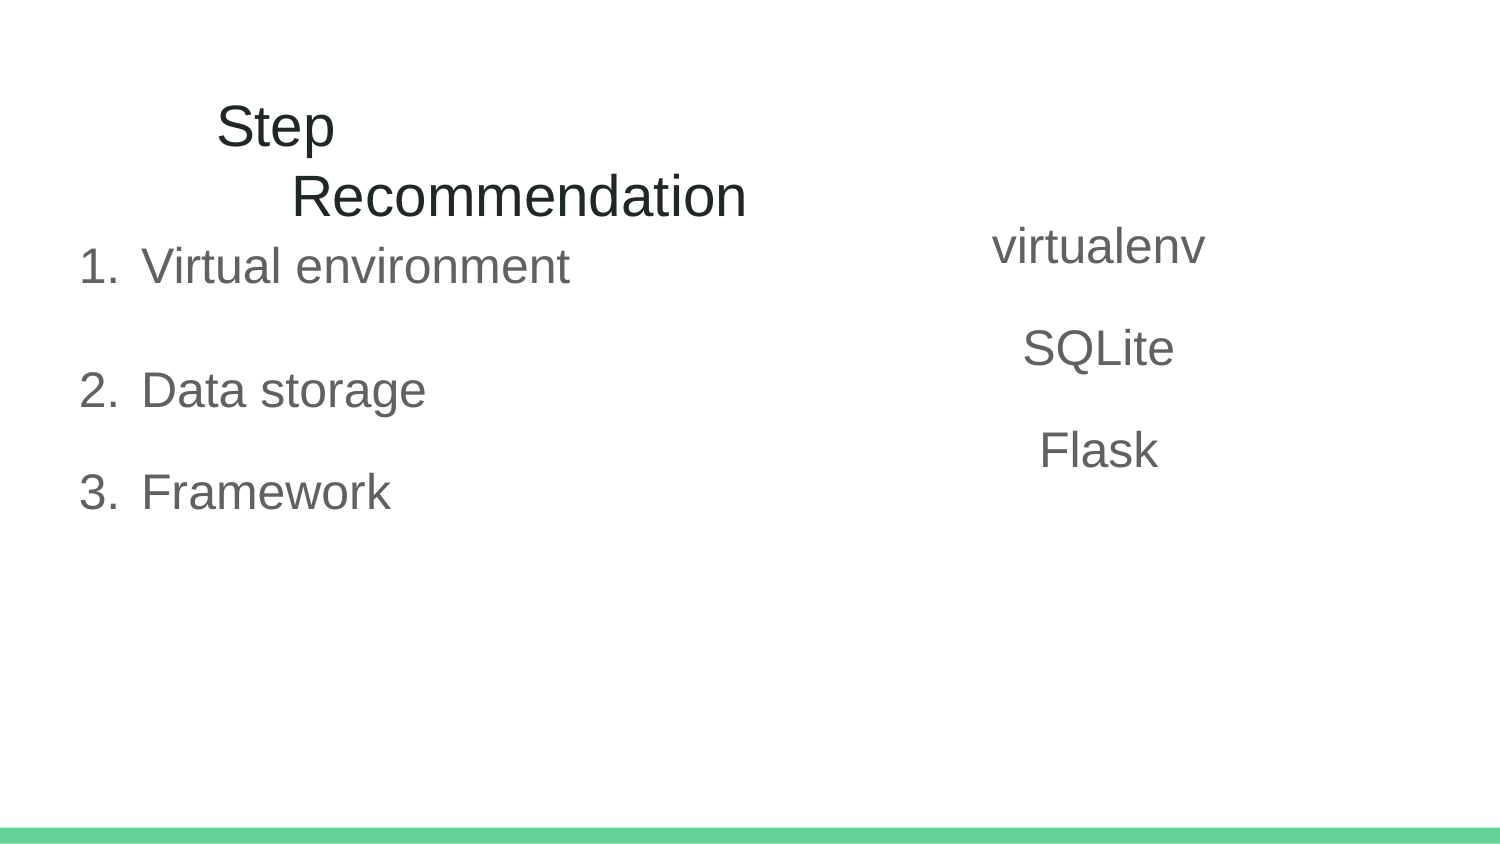

# Step								Recommendation
Virtual environment
Data storage
Framework
virtualenv
SQLite
Flask